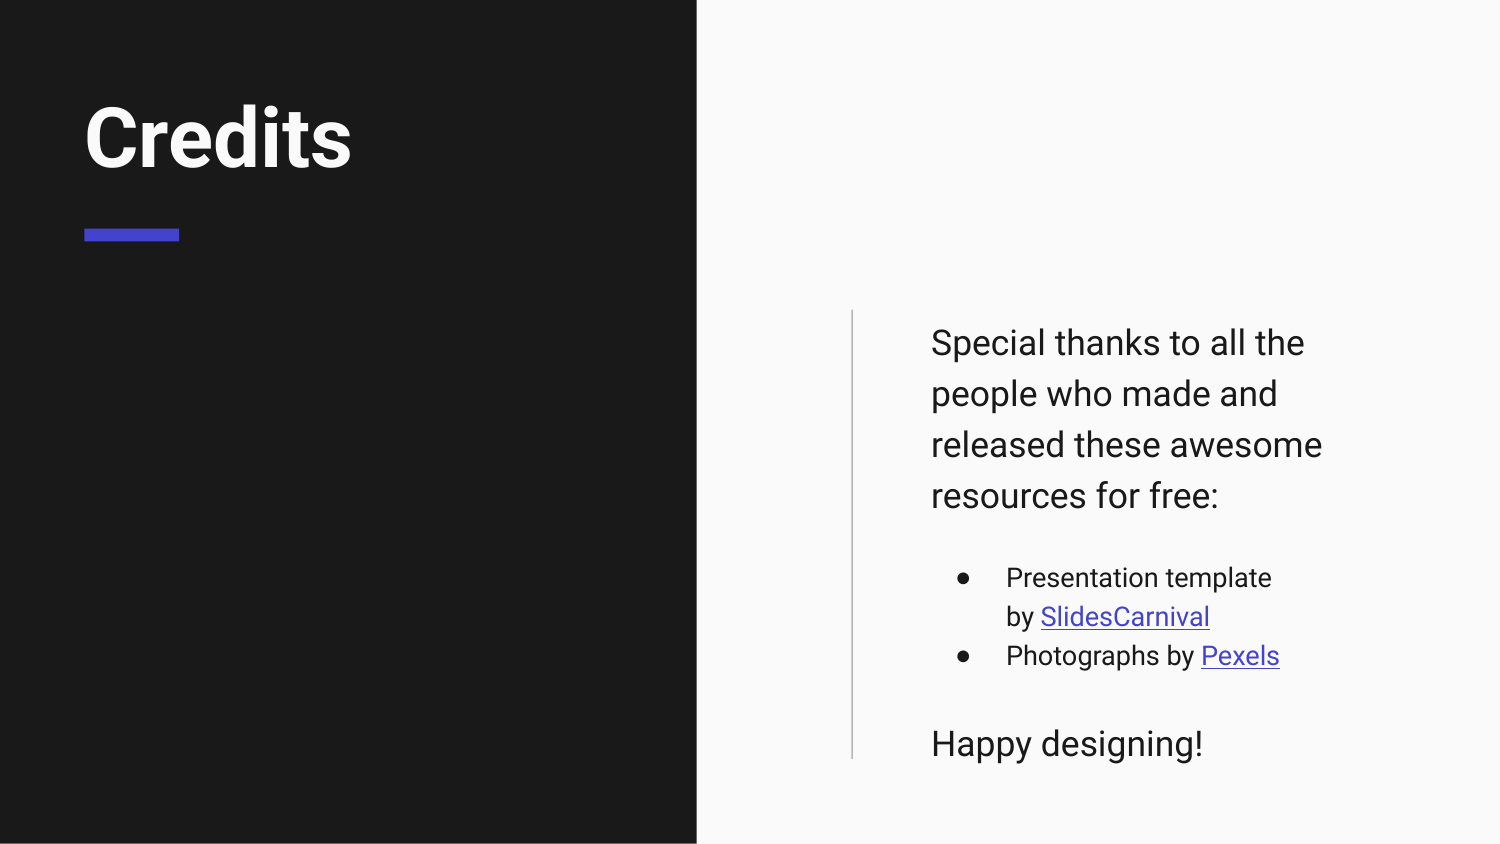

Credits

Special thanks to all the people who made and released these awesome resources for free:
Presentation template
by SlidesCarnival
Photographs by Pexels
Happy designing!